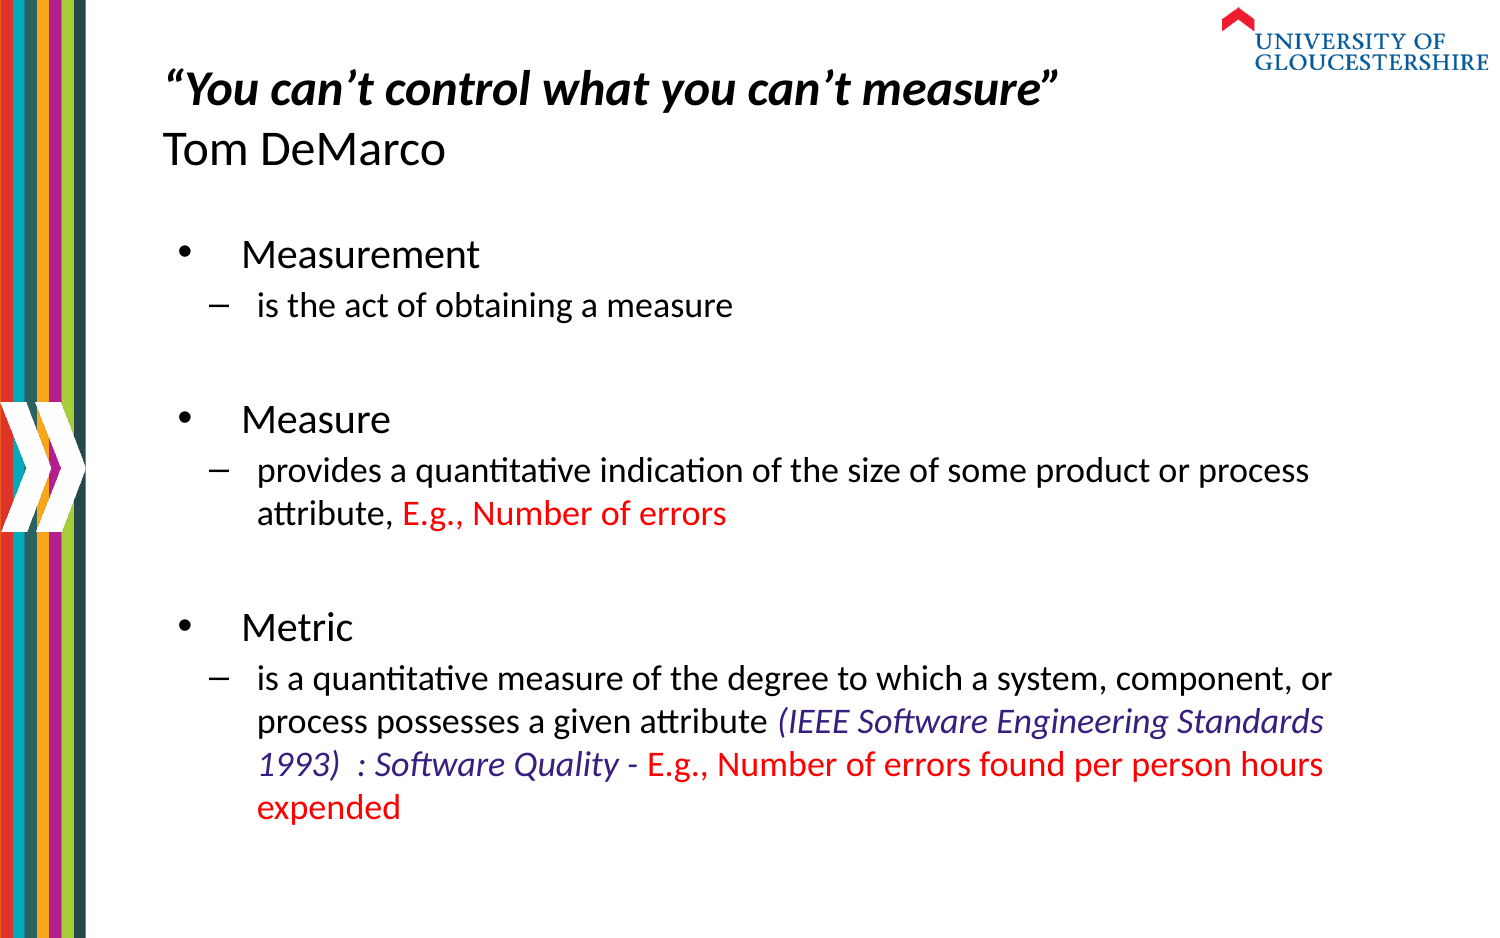

# “You can’t control what you can’t measure” Tom DeMarco
Measurement
is the act of obtaining a measure

Measure
provides a quantitative indication of the size of some product or process attribute, E.g., Number of errors

Metric
is a quantitative measure of the degree to which a system, component, or process possesses a given attribute (IEEE Software Engineering Standards 1993)  : Software Quality - E.g., Number of errors found per person hours expended